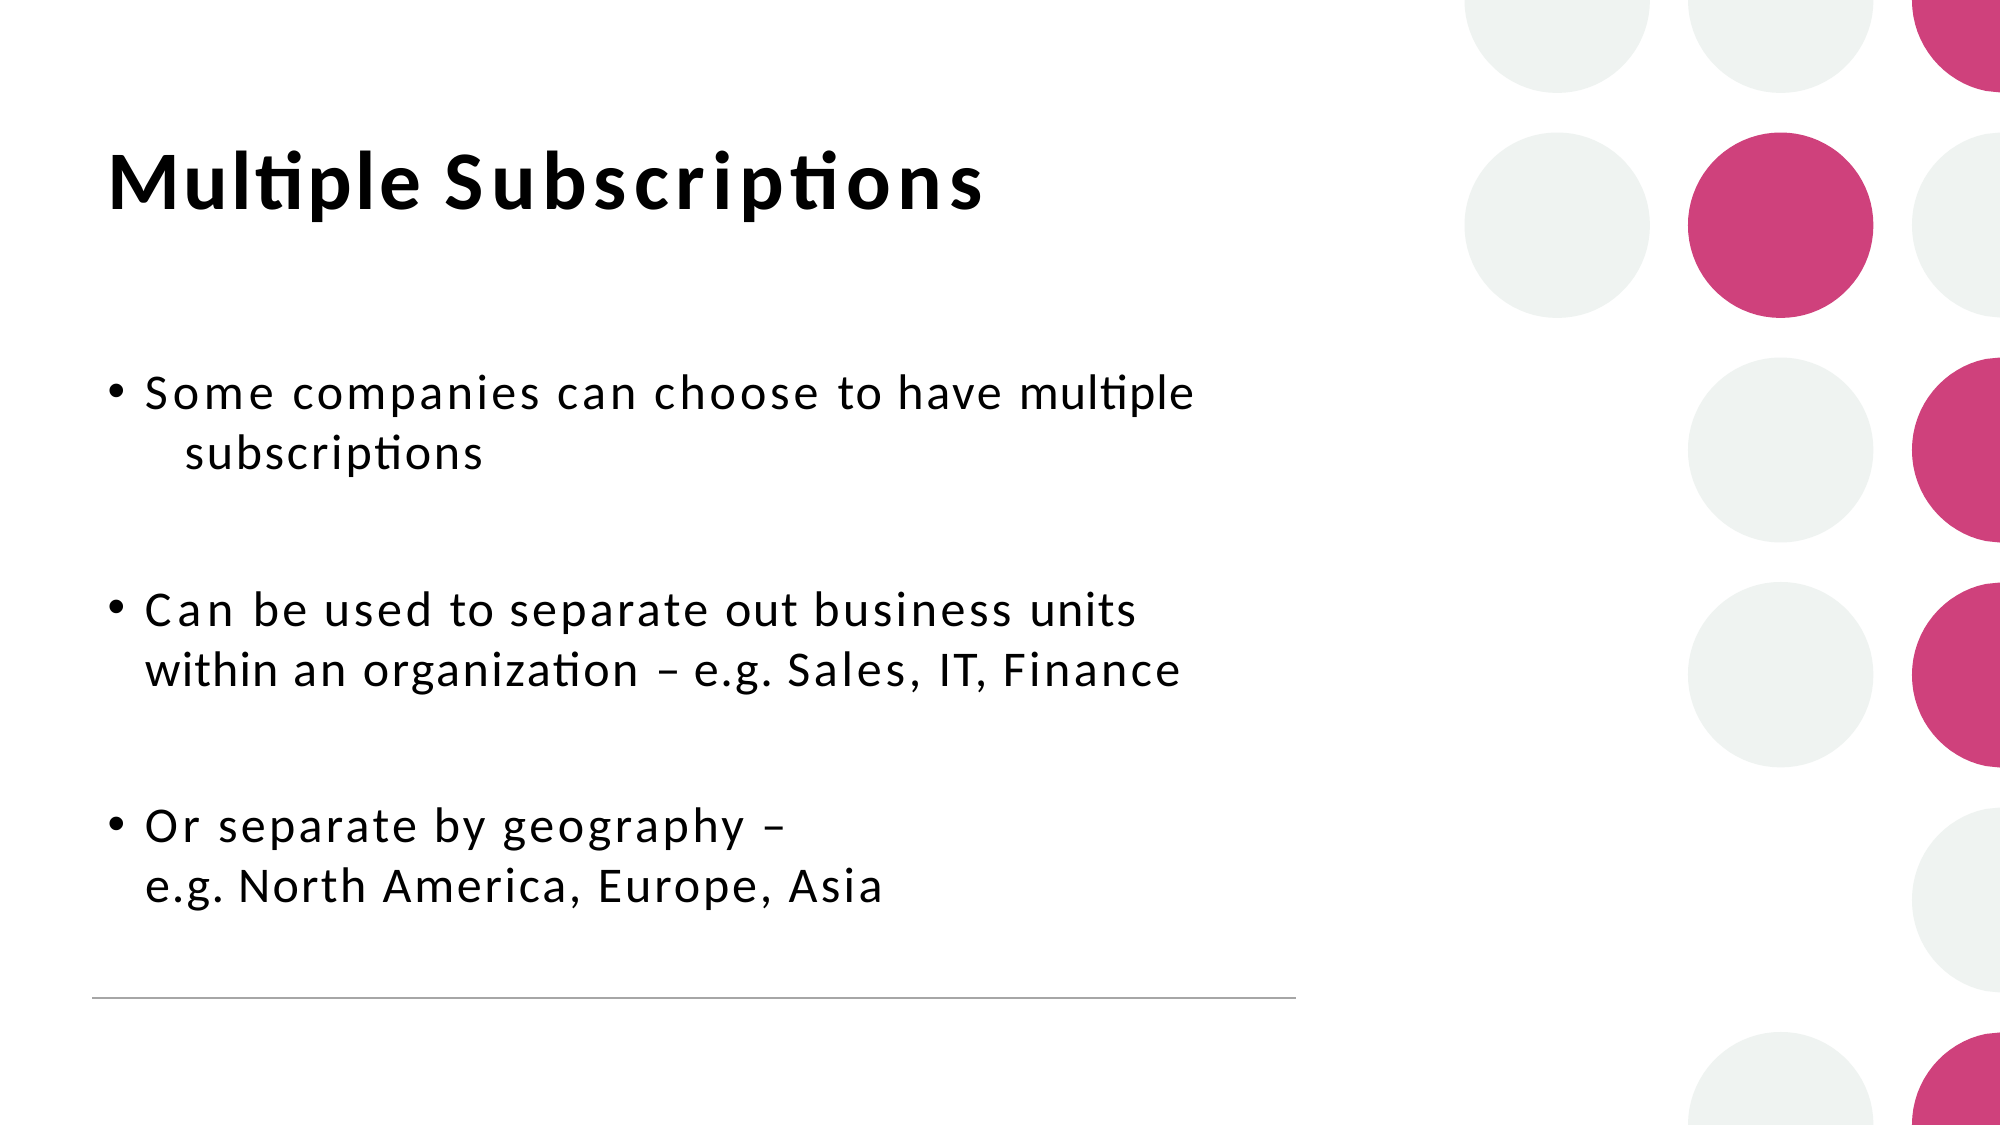

# Multiple Subscriptions
Some companies can choose to have multiple 	subscriptions

Can be used to separate out business units 	within an organization – e.g. Sales, IT, Finance

Or separate by geography –
e.g. North America, Europe, Asia